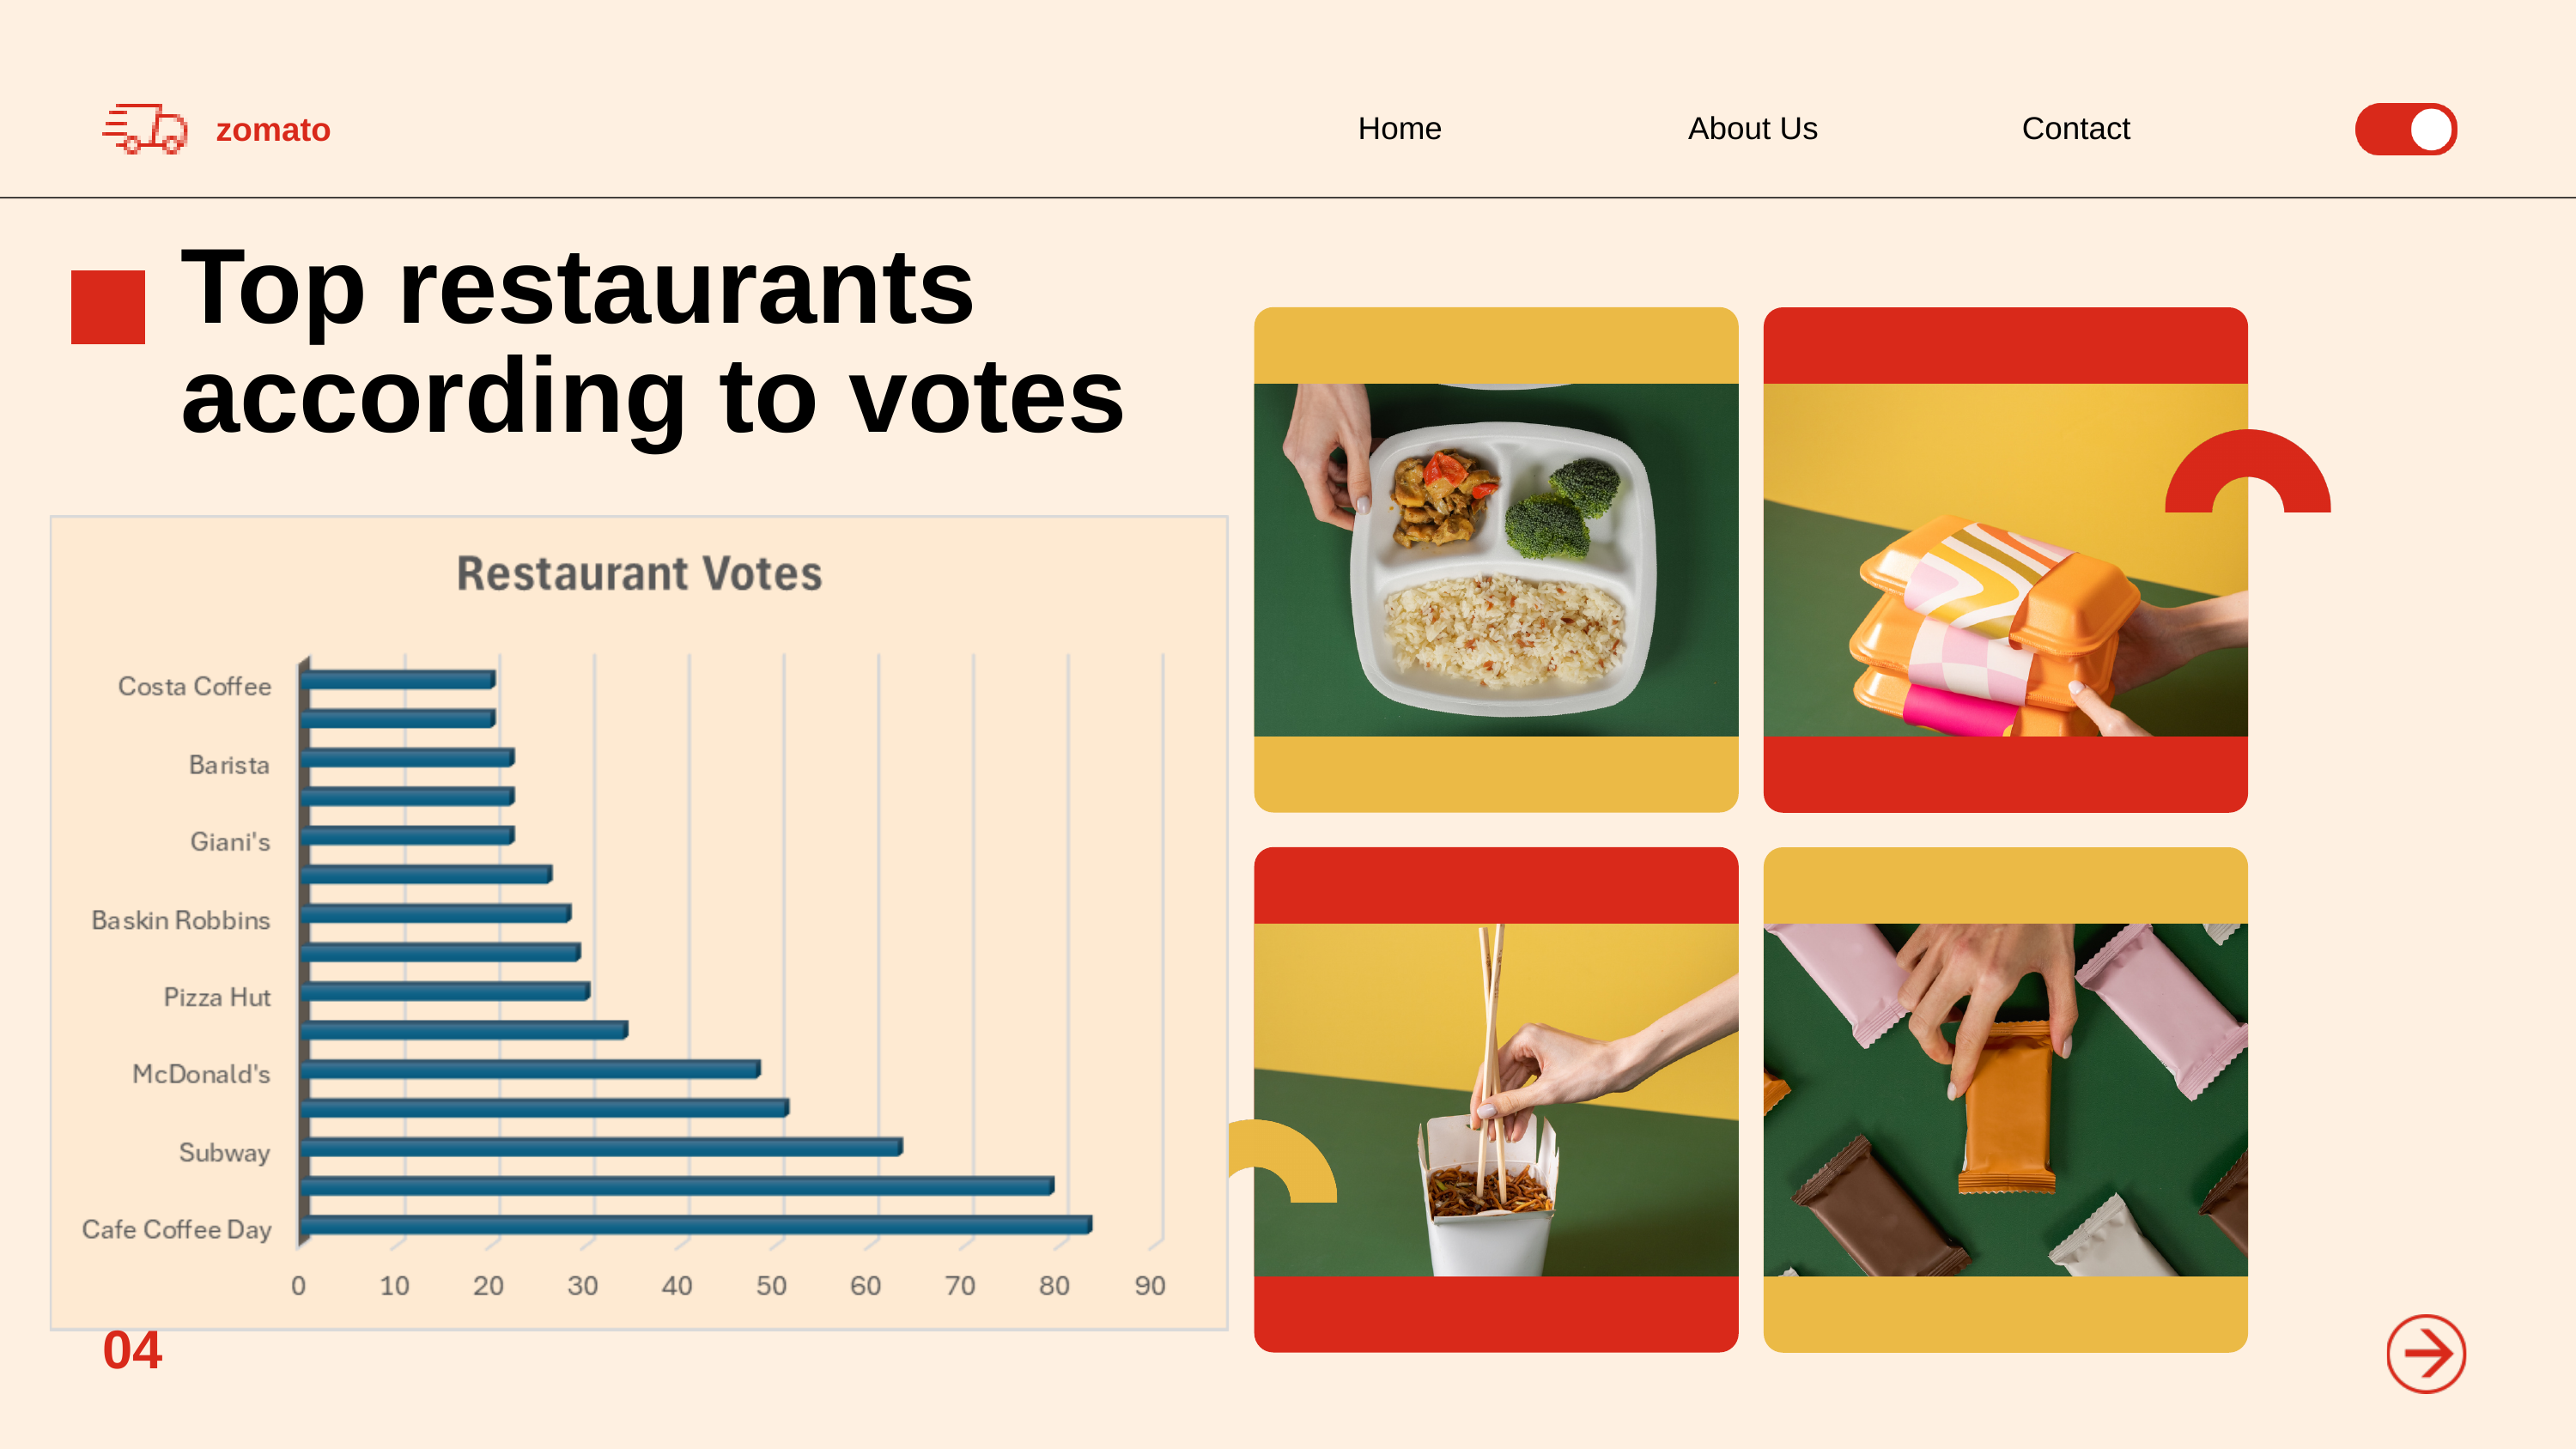

zomato
Home
About Us
Contact

Top restaurants according to votes

04